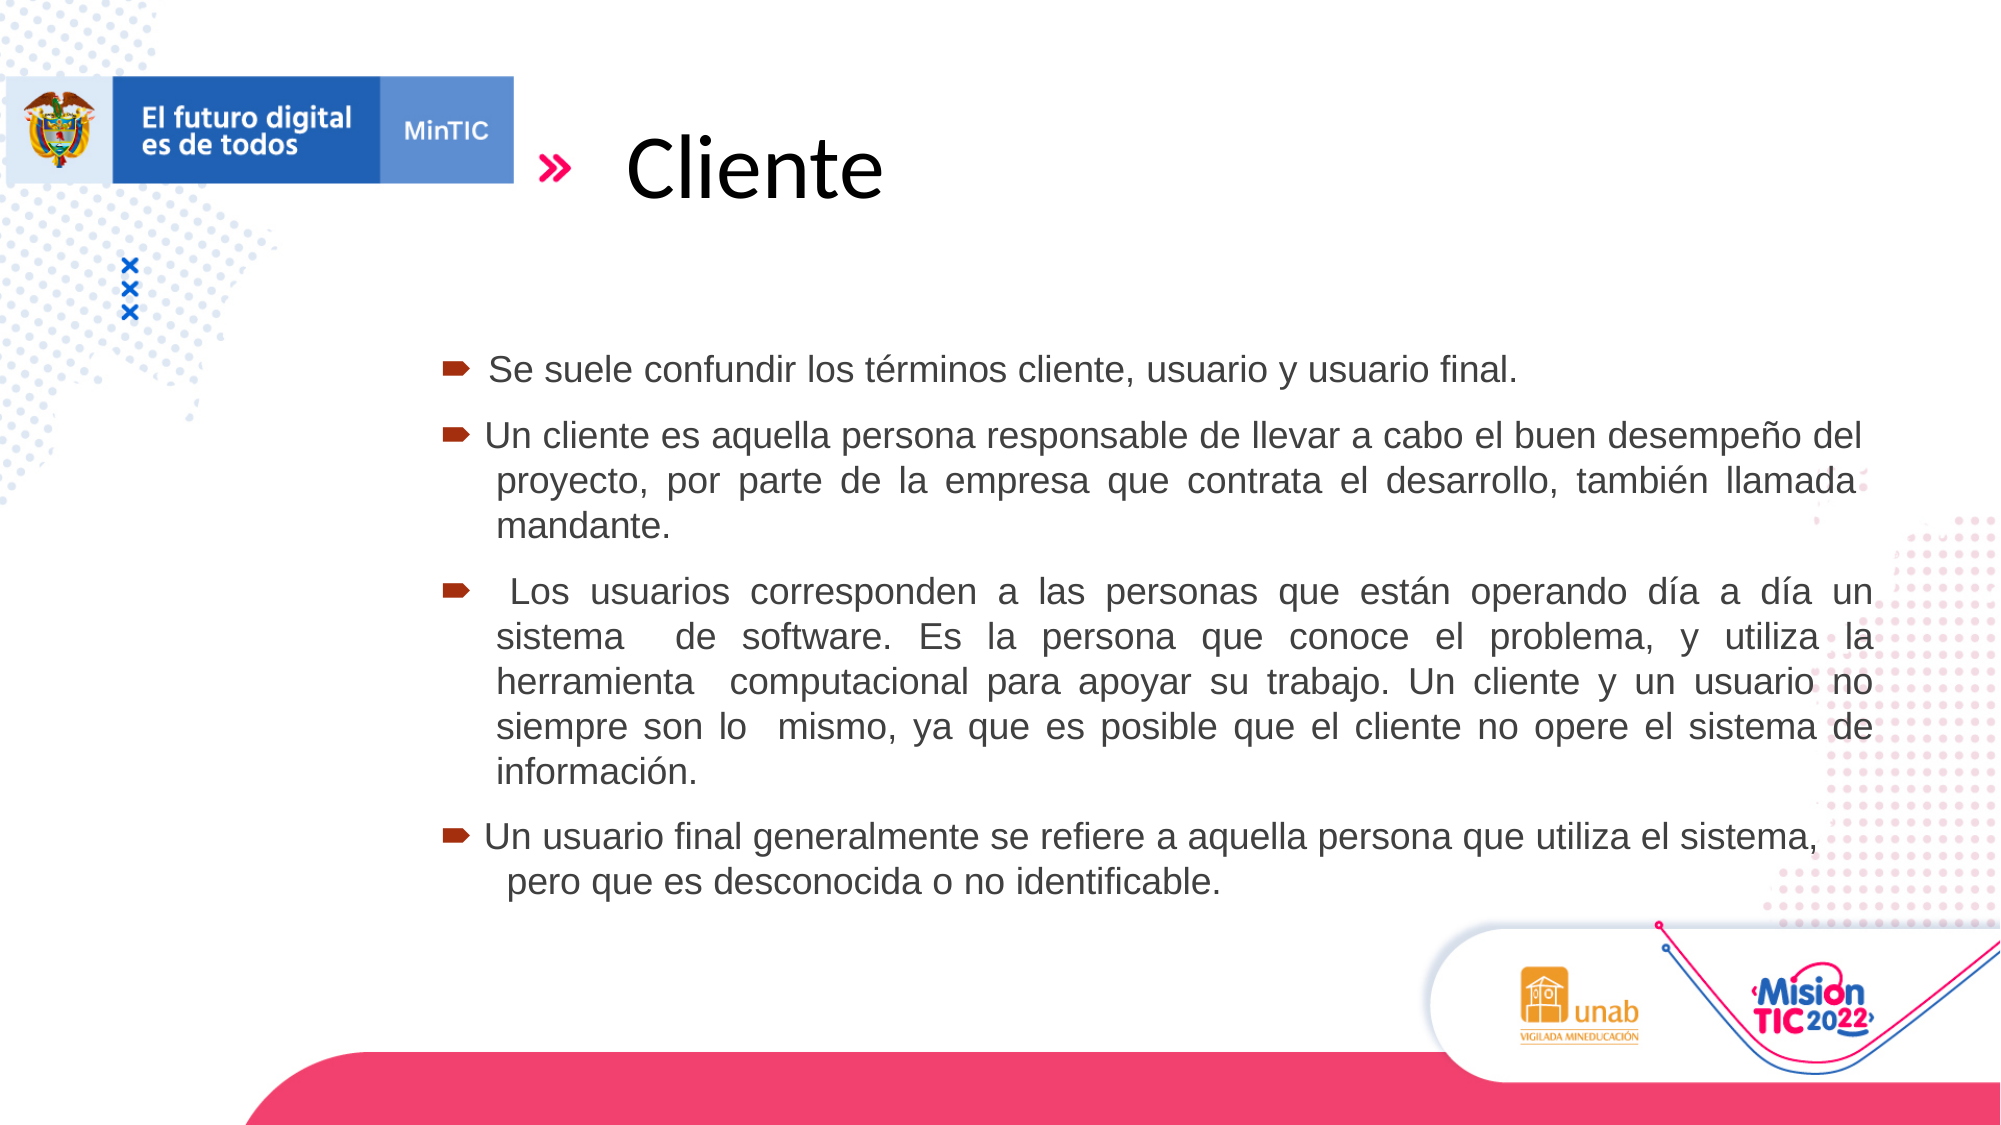

# Cliente
🠶 Se suele confundir los términos cliente, usuario y usuario final.
🠶 Un cliente es aquella persona responsable de llevar a cabo el buen desempeño del  proyecto, por parte de la empresa que contrata el desarrollo, también llamada  mandante.
🠶 Los usuarios corresponden a las personas que están operando día a día un sistema  de software. Es la persona que conoce el problema, y utiliza la herramienta  computacional para apoyar su trabajo. Un cliente y un usuario no siempre son lo  mismo, ya que es posible que el cliente no opere el sistema de información.
🠶 Un usuario final generalmente se refiere a aquella persona que utiliza el sistema,  pero que es desconocida o no identificable.